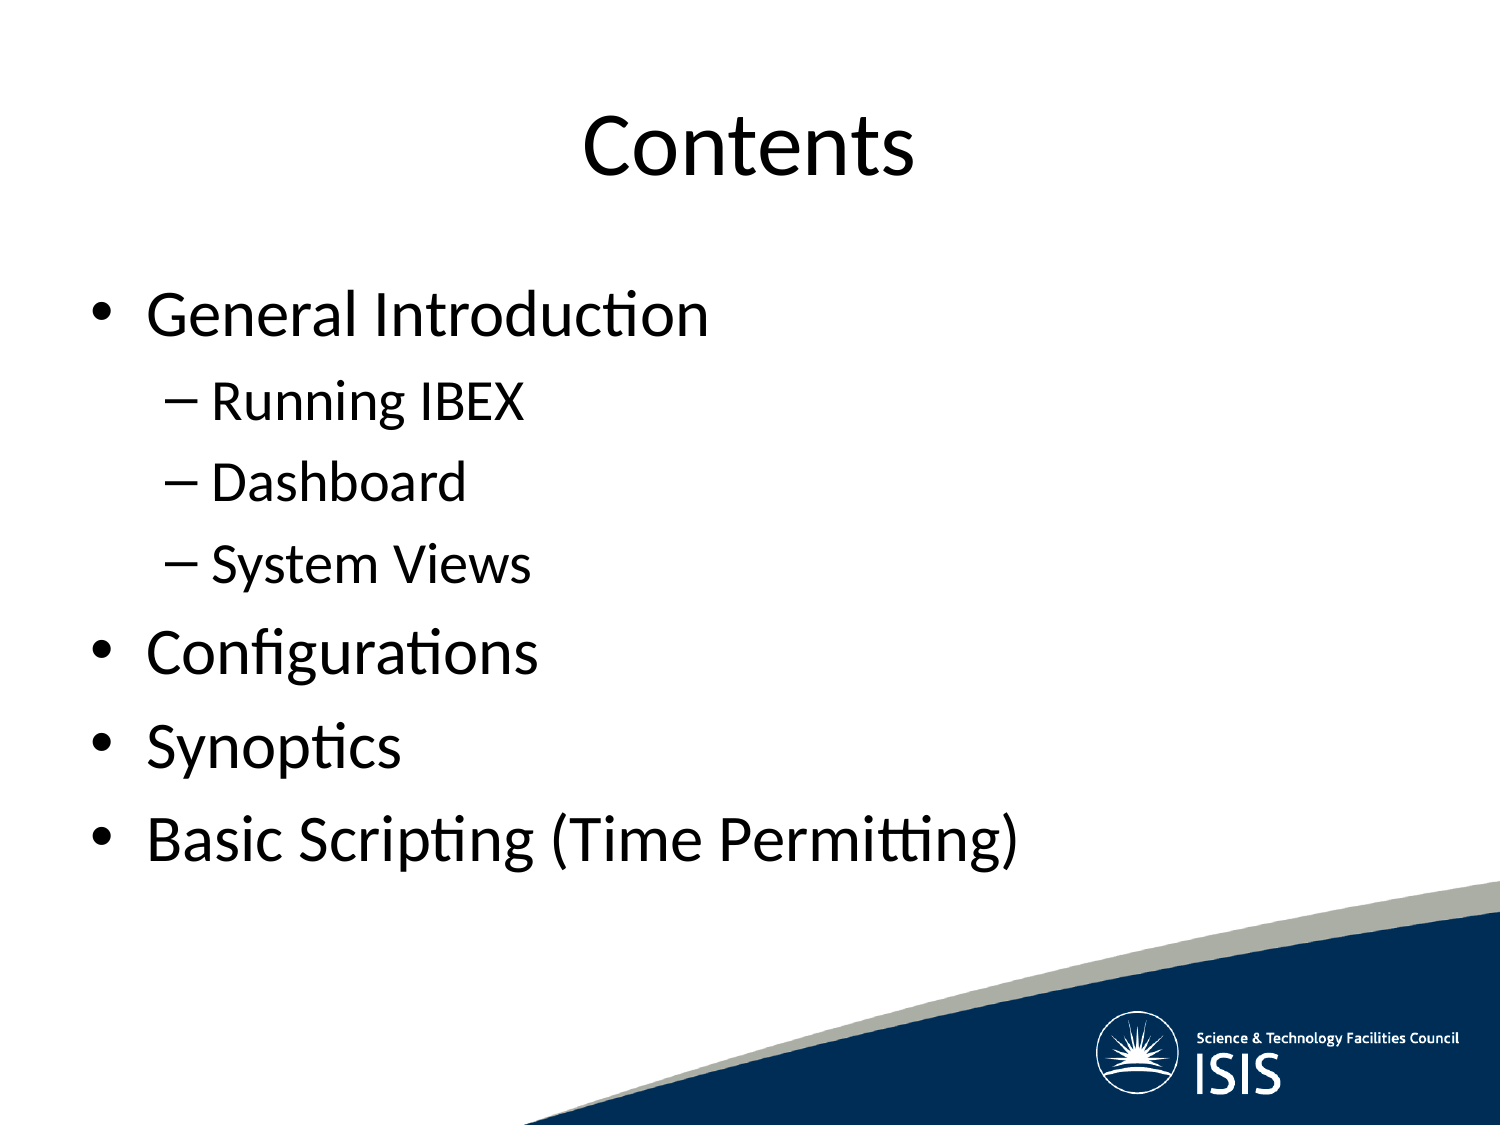

# Contents
General Introduction
Running IBEX
Dashboard
System Views
Configurations
Synoptics
Basic Scripting (Time Permitting)